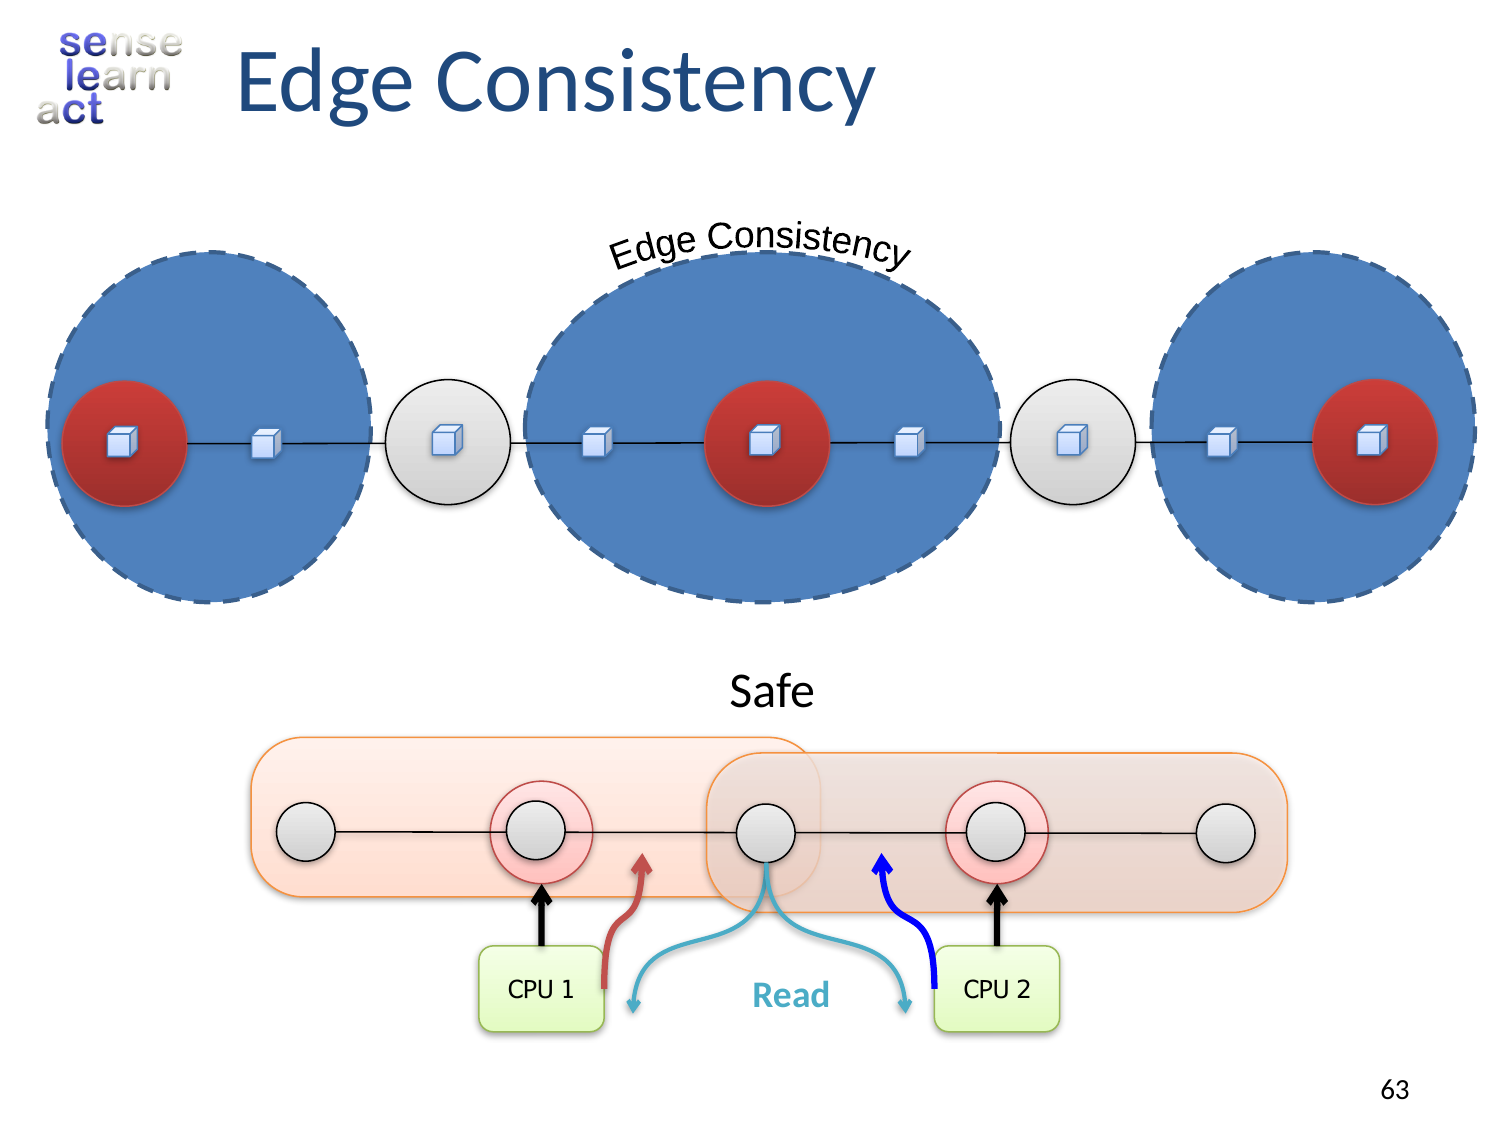

# Edge Consistency
Edge Consistency

Safe

CPU 1

CPU 2

Read
63